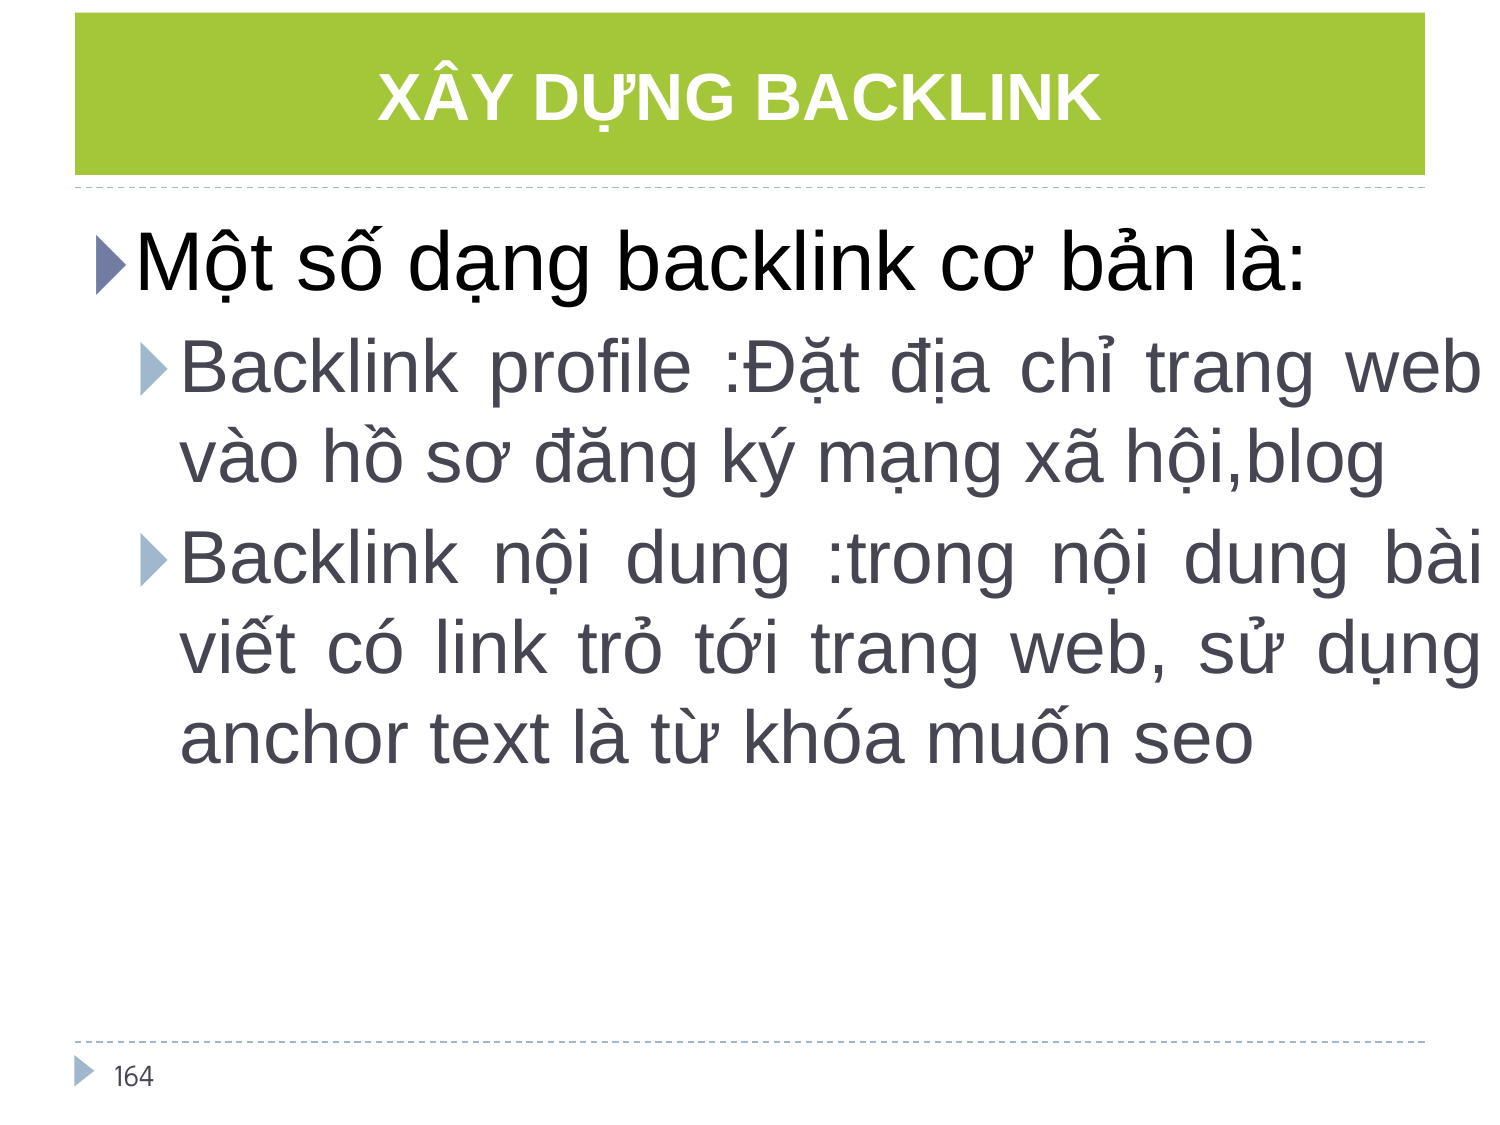

# XÂY DỰNG BACKLINK
Một số dạng backlink cơ bản là:
Backlink profile :Đặt địa chỉ trang web vào hồ sơ đăng ký mạng xã hội,blog
Backlink nội dung :trong nội dung bài viết có link trỏ tới trang web, sử dụng anchor text là từ khóa muốn seo

164